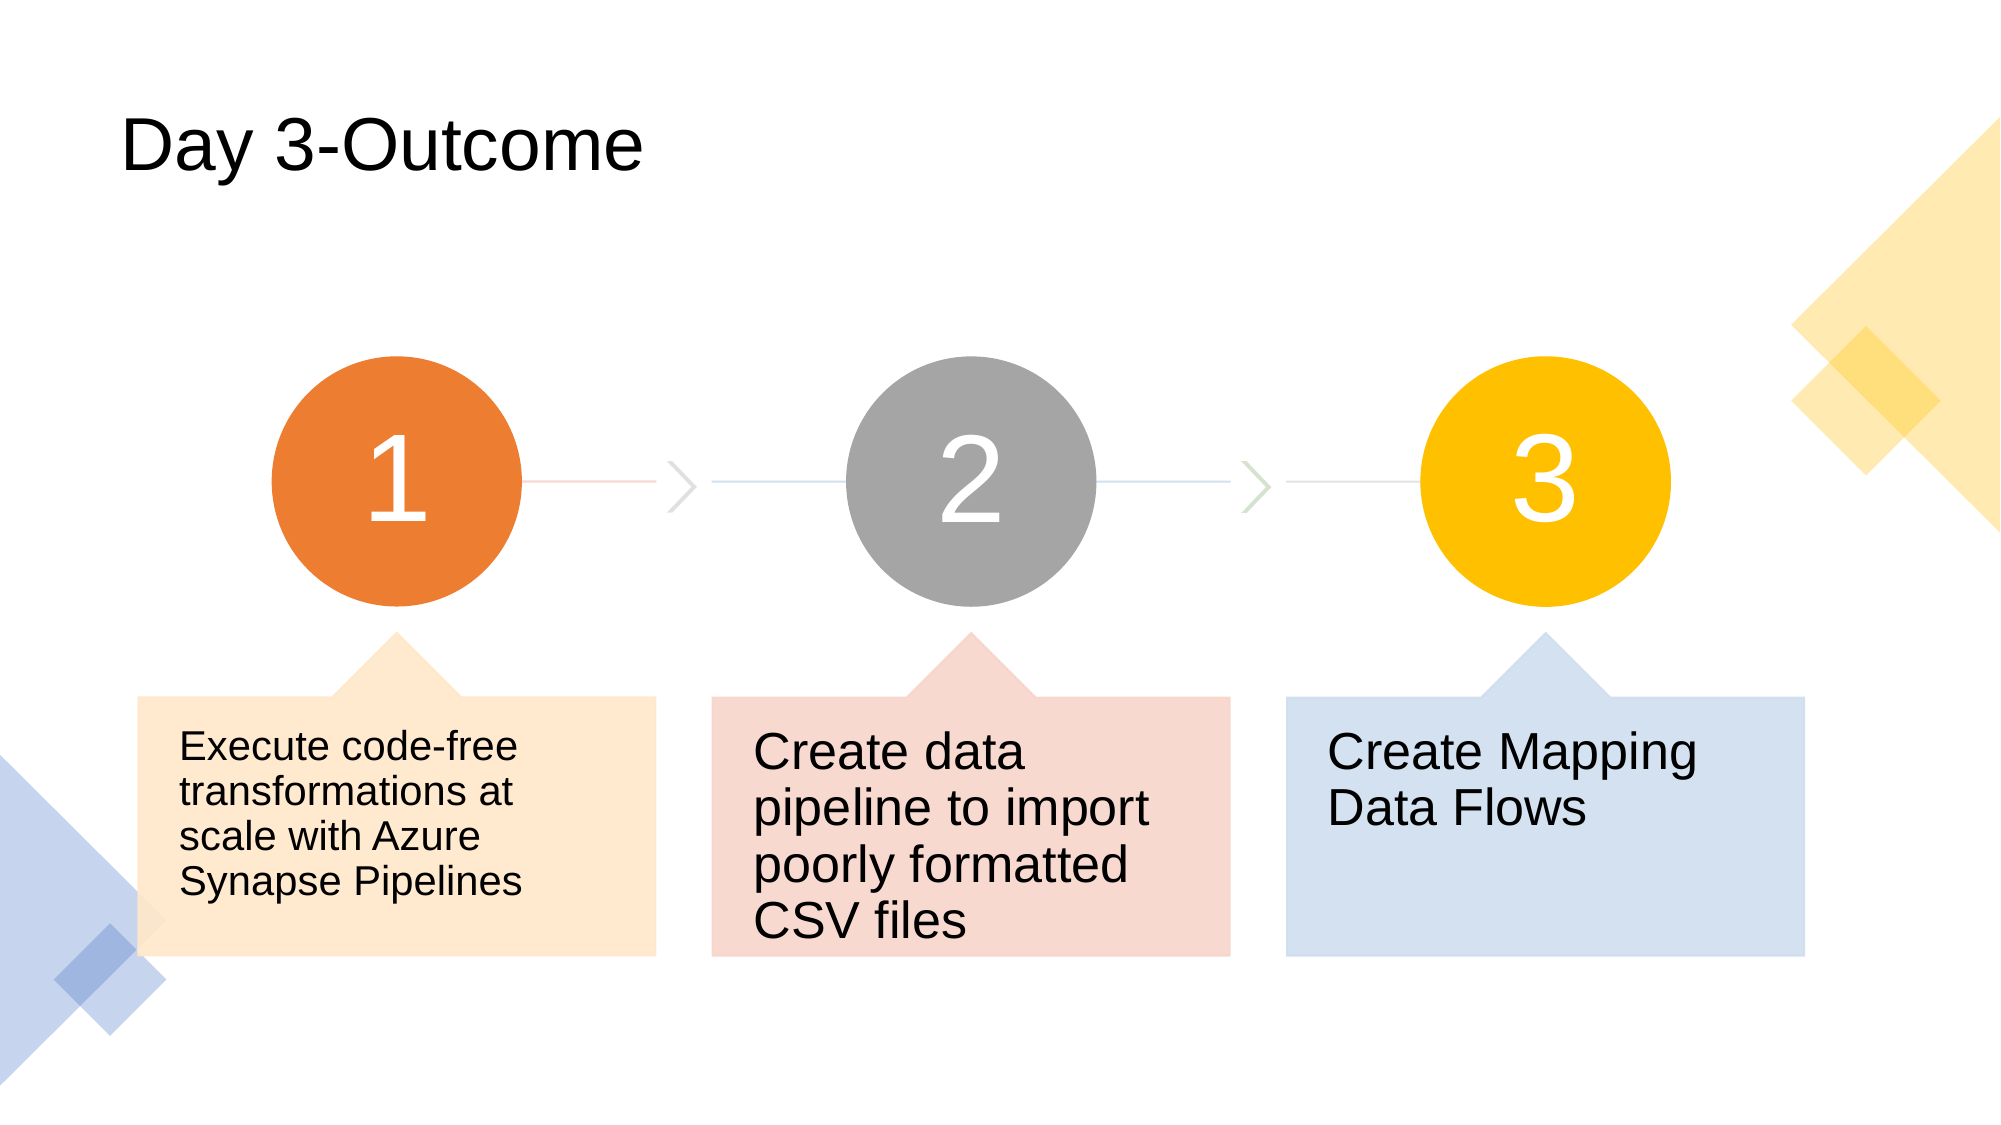

# Day 3-Outcome

3
1
2

Execute code-free transformations at scale with Azure Synapse Pipelines
Create data pipeline to import poorly formatted CSV files
Create Mapping Data Flows